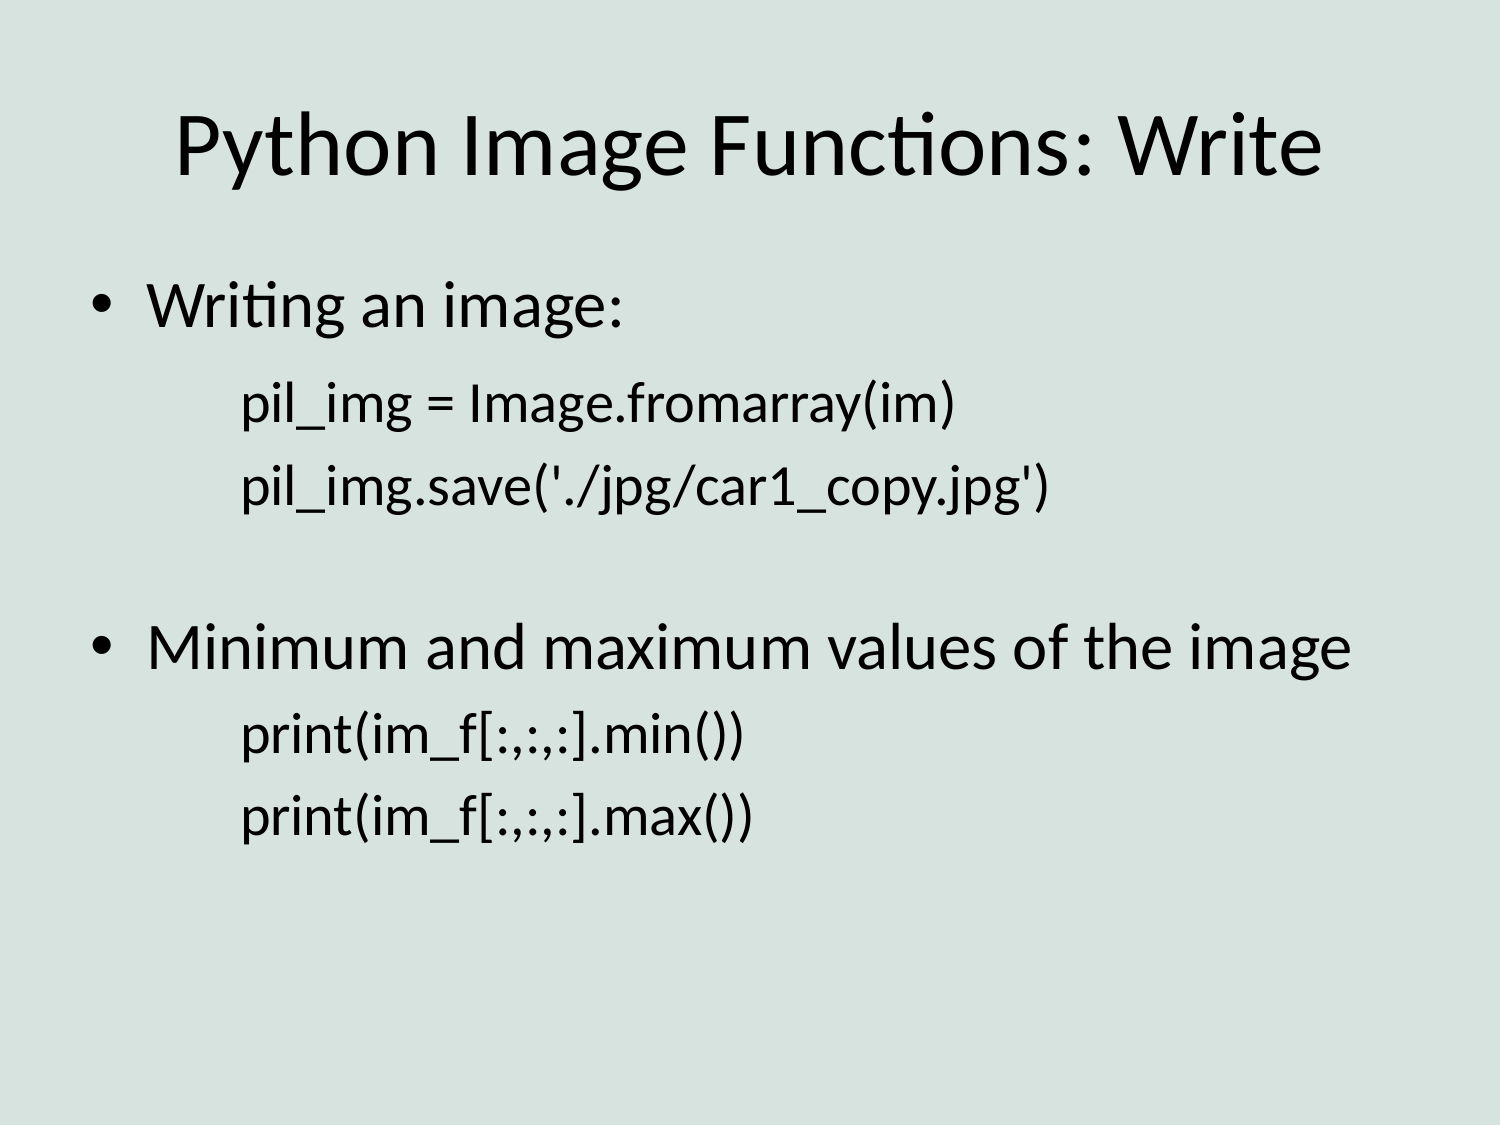

# Python Image Functions: Write
Writing an image:
	pil_img = Image.fromarray(im)
	pil_img.save('./jpg/car1_copy.jpg')

Minimum and maximum values of the image
	print(im_f[:,:,:].min())
	print(im_f[:,:,:].max())